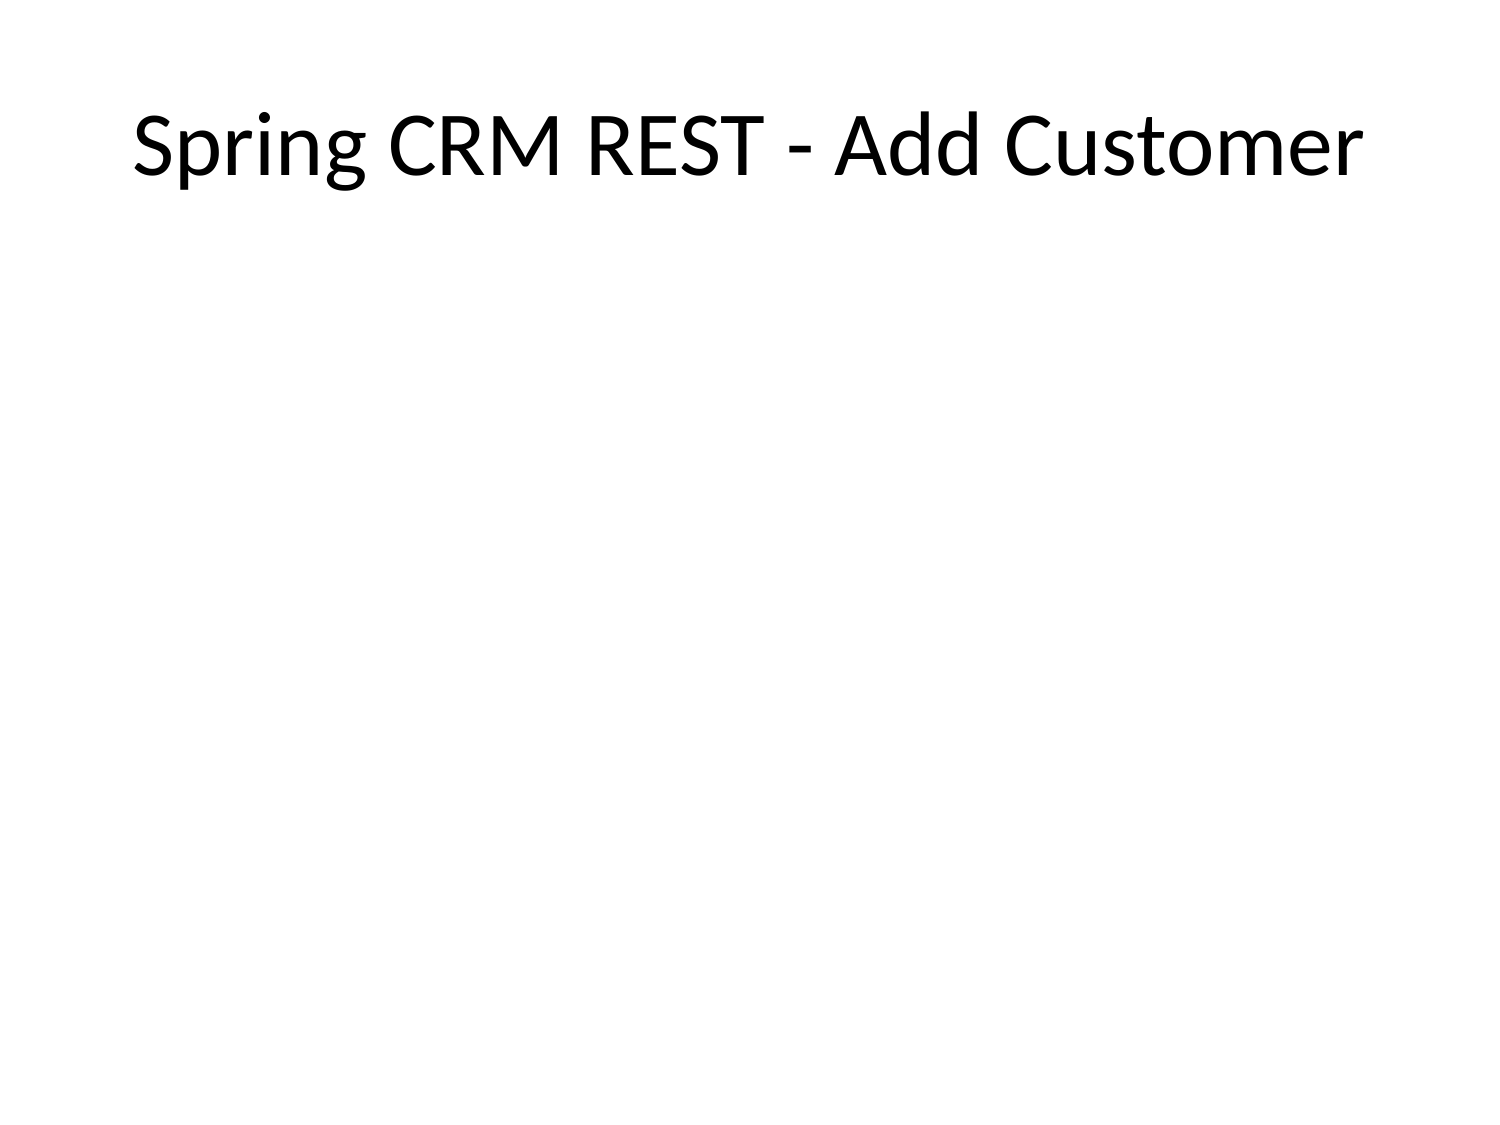

# Spring CRM REST - Add Customer